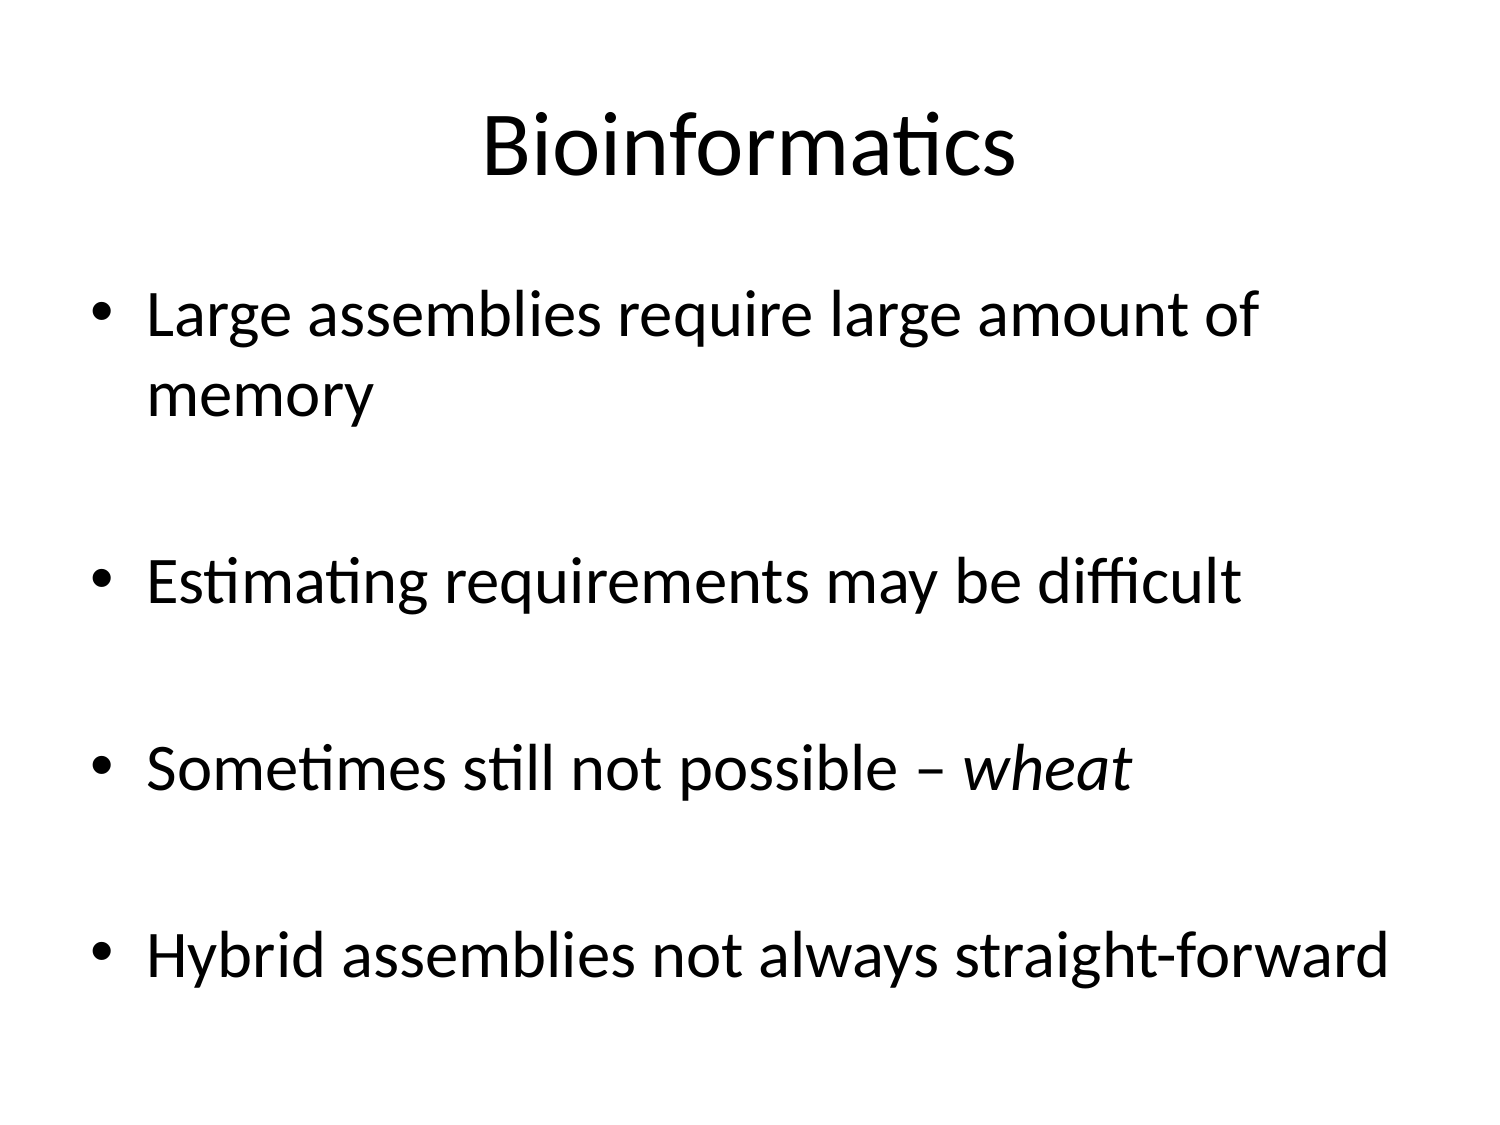

# Bioinformatics
Large assemblies require large amount of memory

Estimating requirements may be difficult

Sometimes still not possible – wheat

Hybrid assemblies not always straight-forward